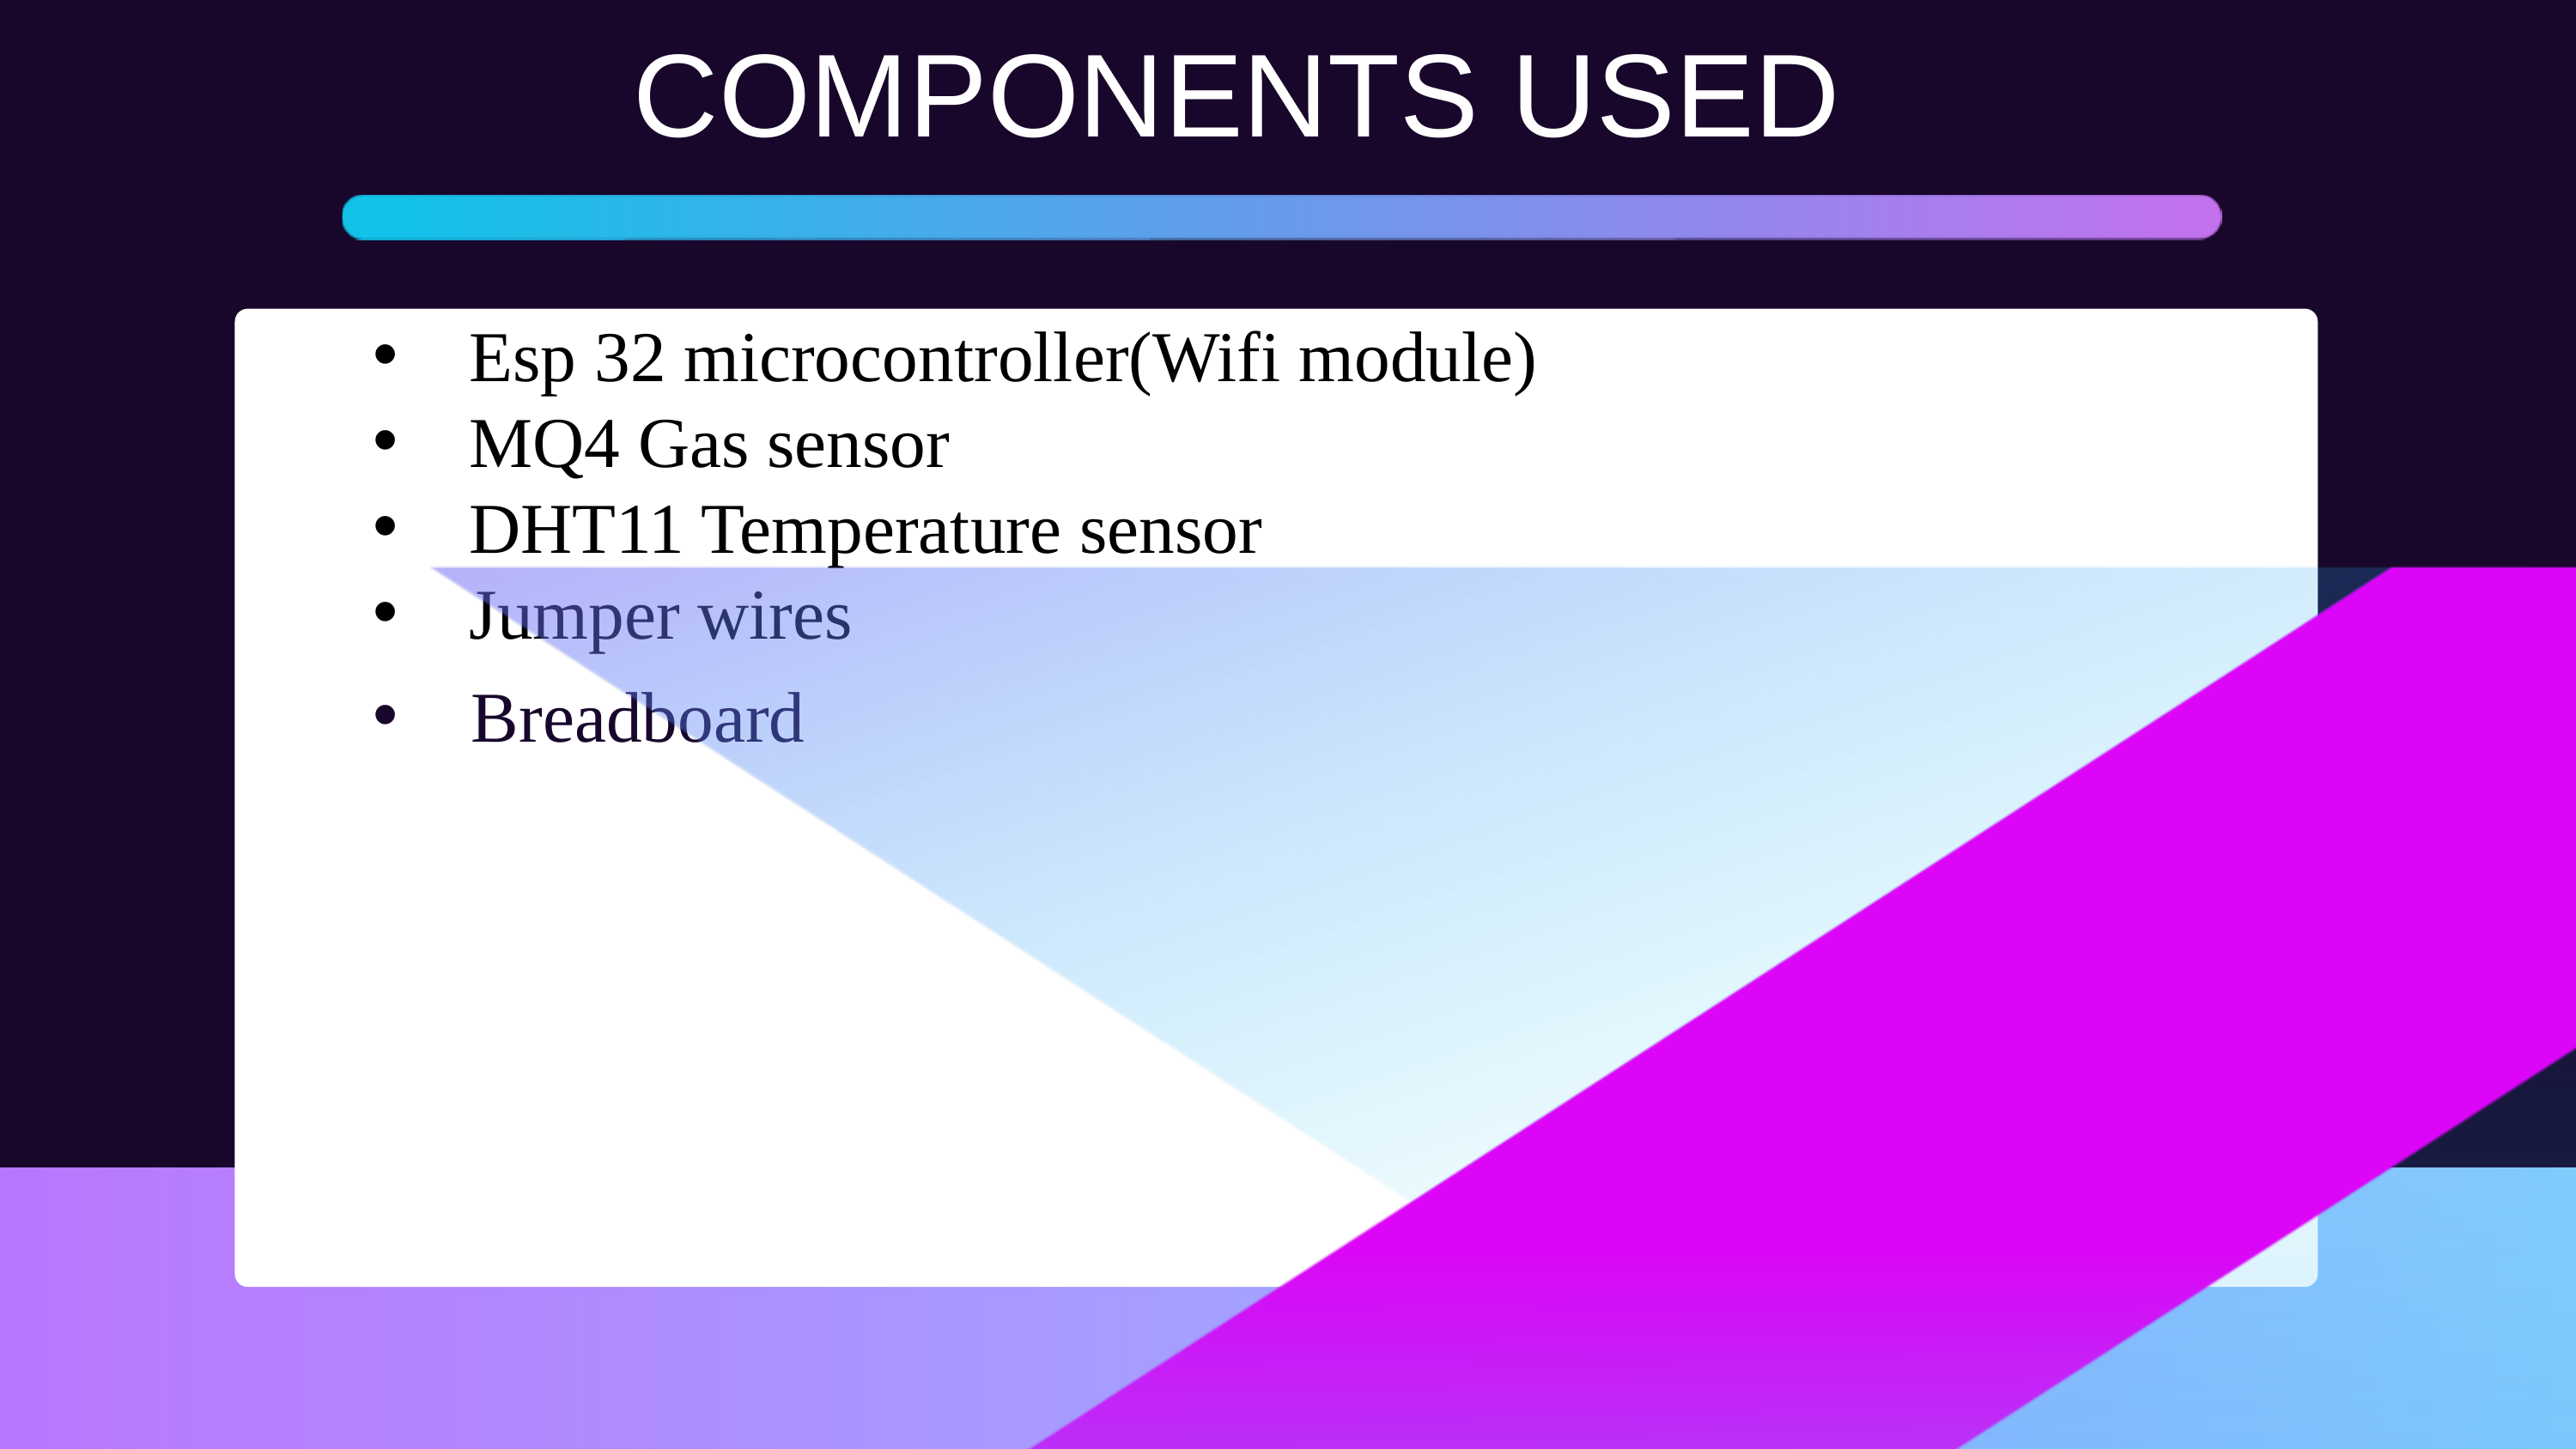

COMPONENTS USED

Esp 32 microcontroller(Wifi module)
MQ4 Gas sensor
DHT11 Temperature sensor
Jumper wires
 Breadboard